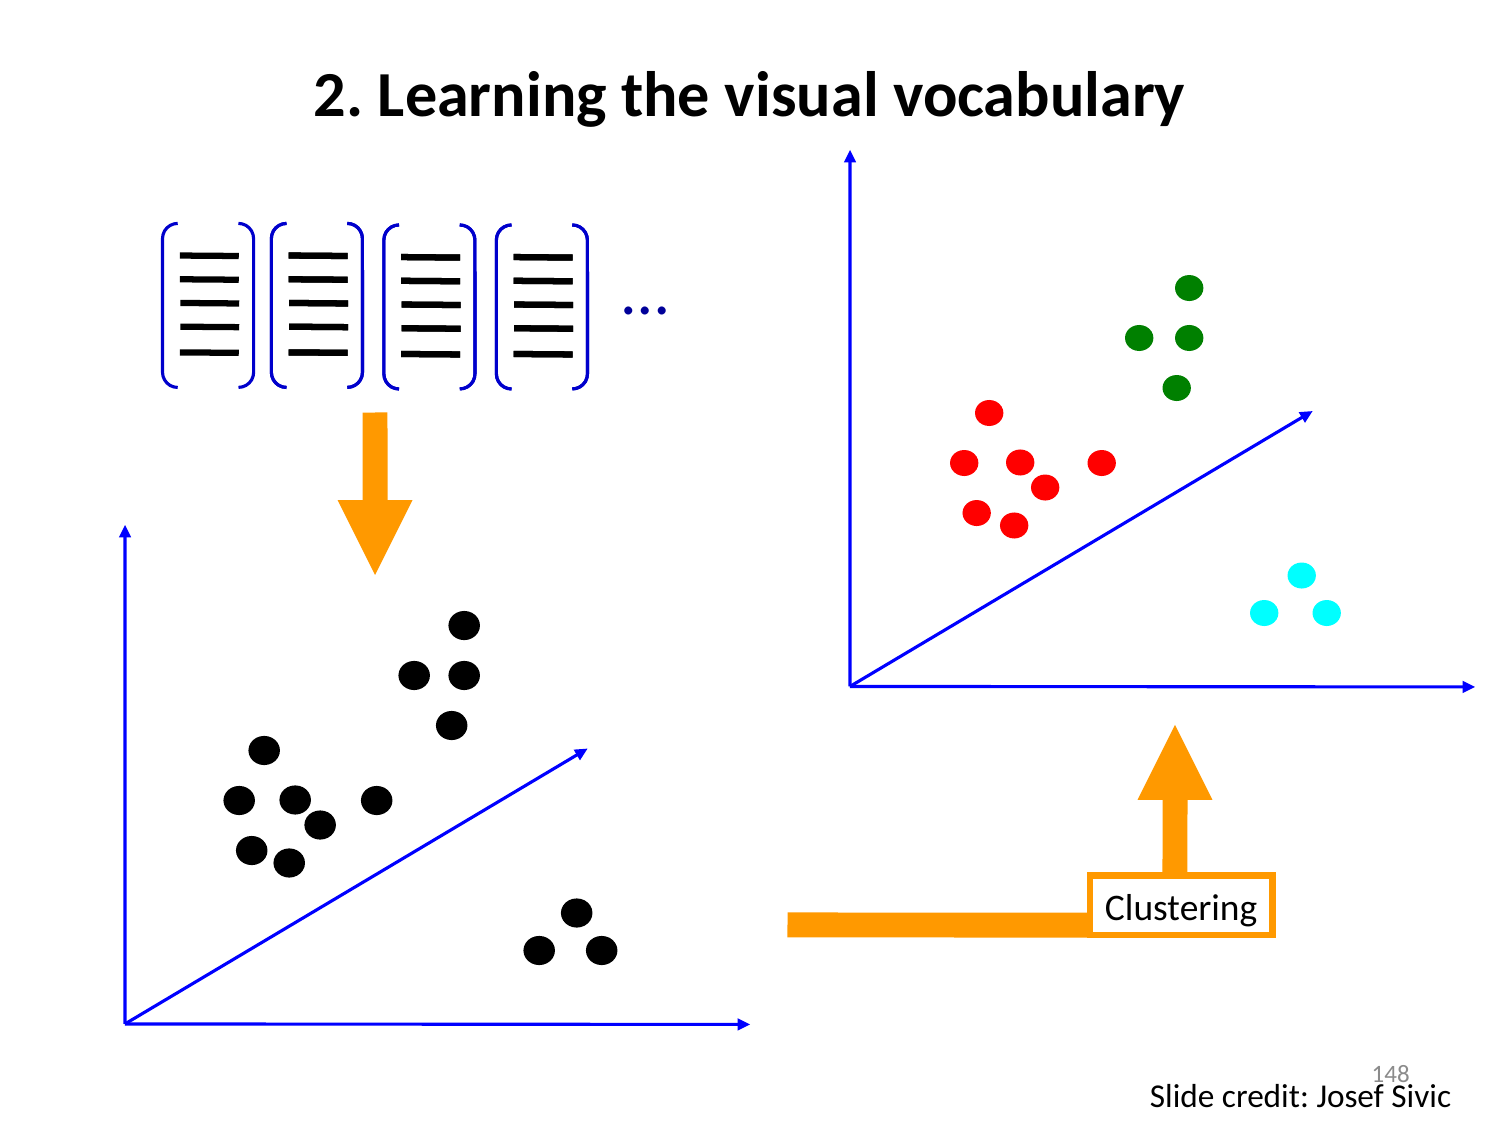

# 2. Learning the visual vocabulary

…

Clustering

148
Slide credit: Josef Sivic